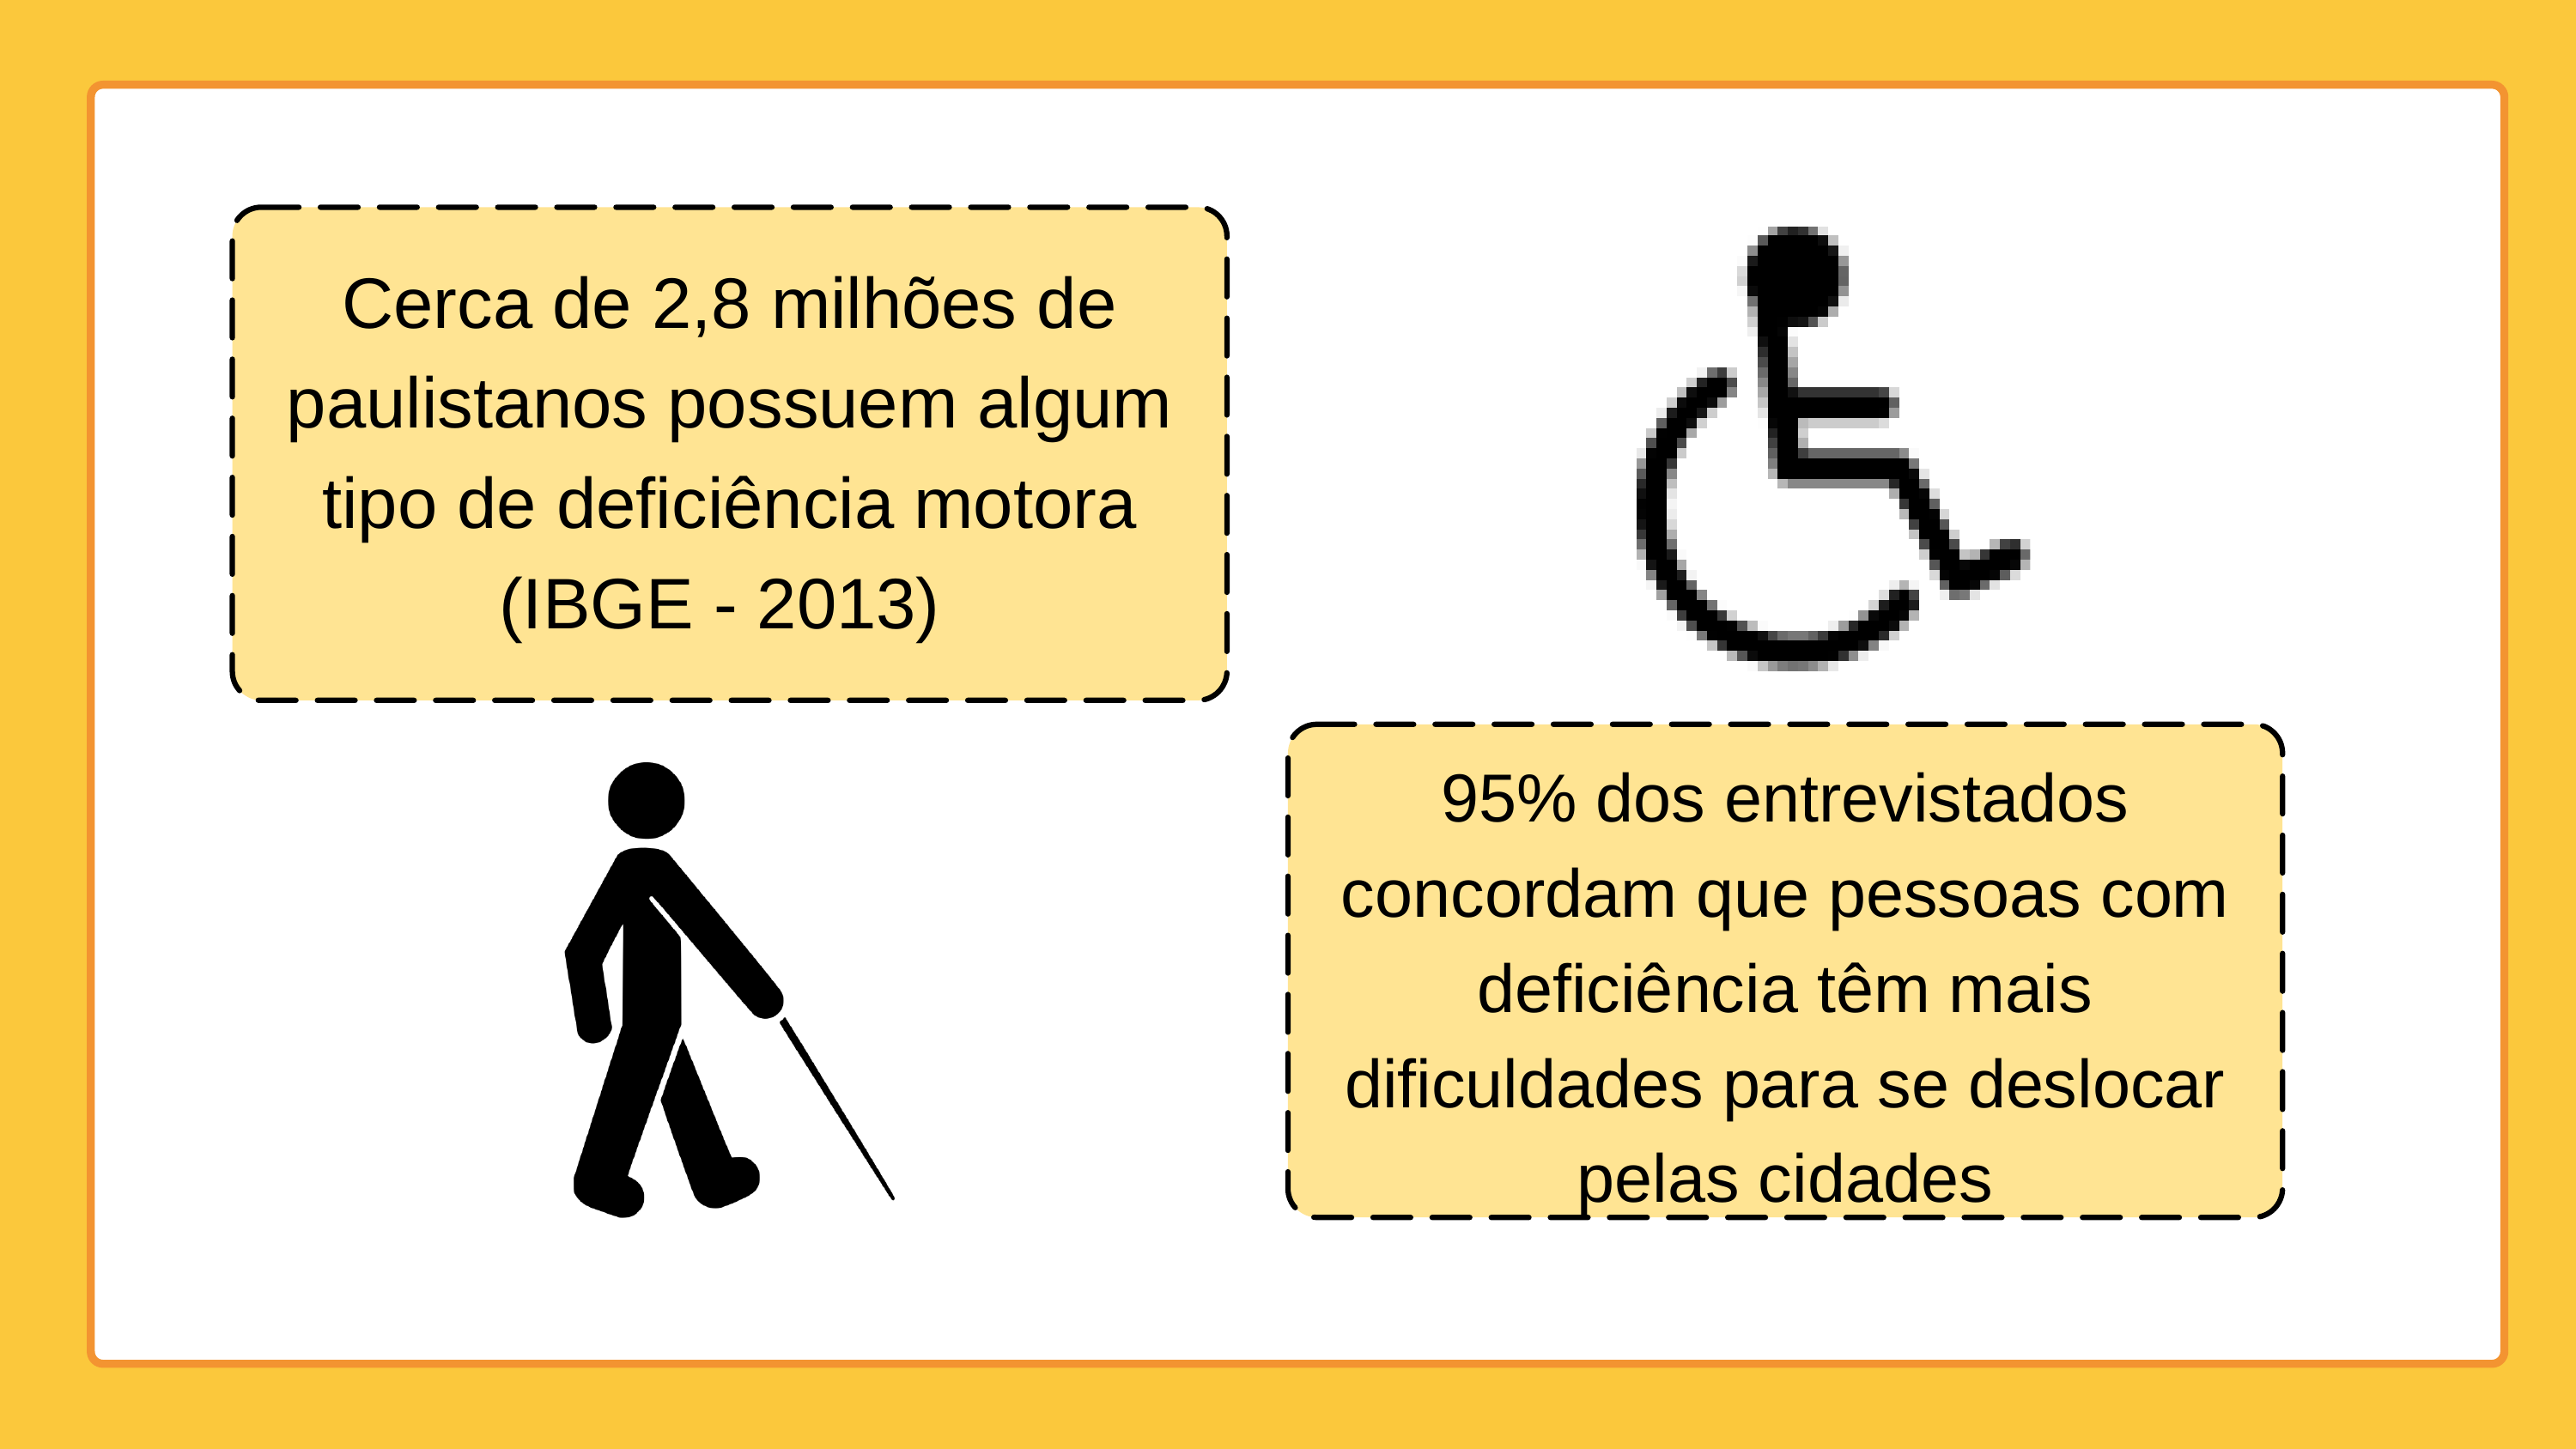

Cerca de 2,8 milhões de paulistanos possuem algum tipo de deficiência motora (IBGE - 2013)

95% dos entrevistados concordam que pessoas com deficiência têm mais dificuldades para se deslocar pelas cidades